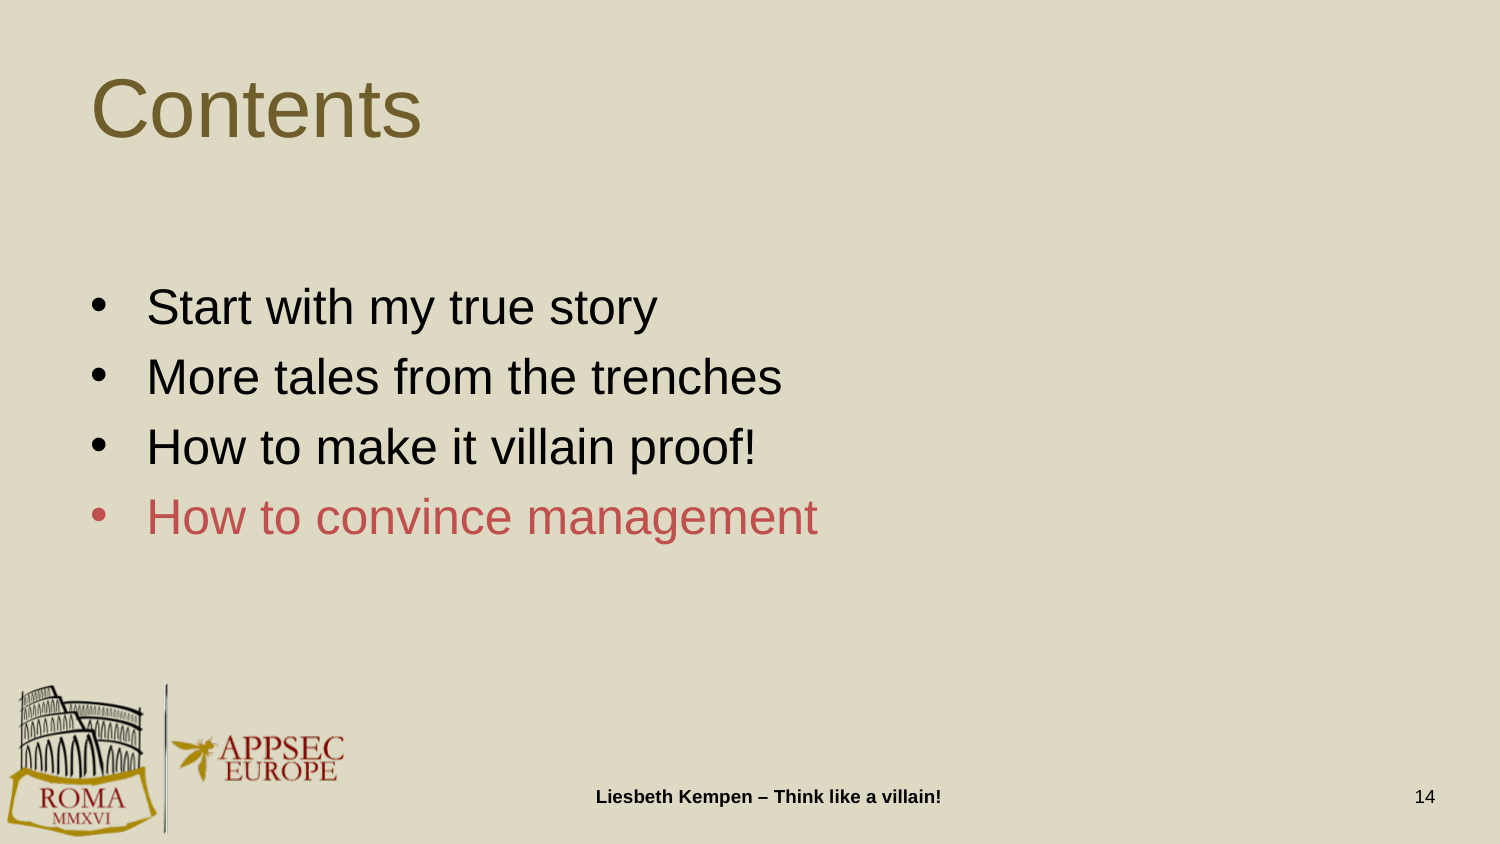

# Contents

Start with my true story
More tales from the trenches
How to make it villain proof!
How to convince management
Liesbeth Kempen – Think like a villain!

14